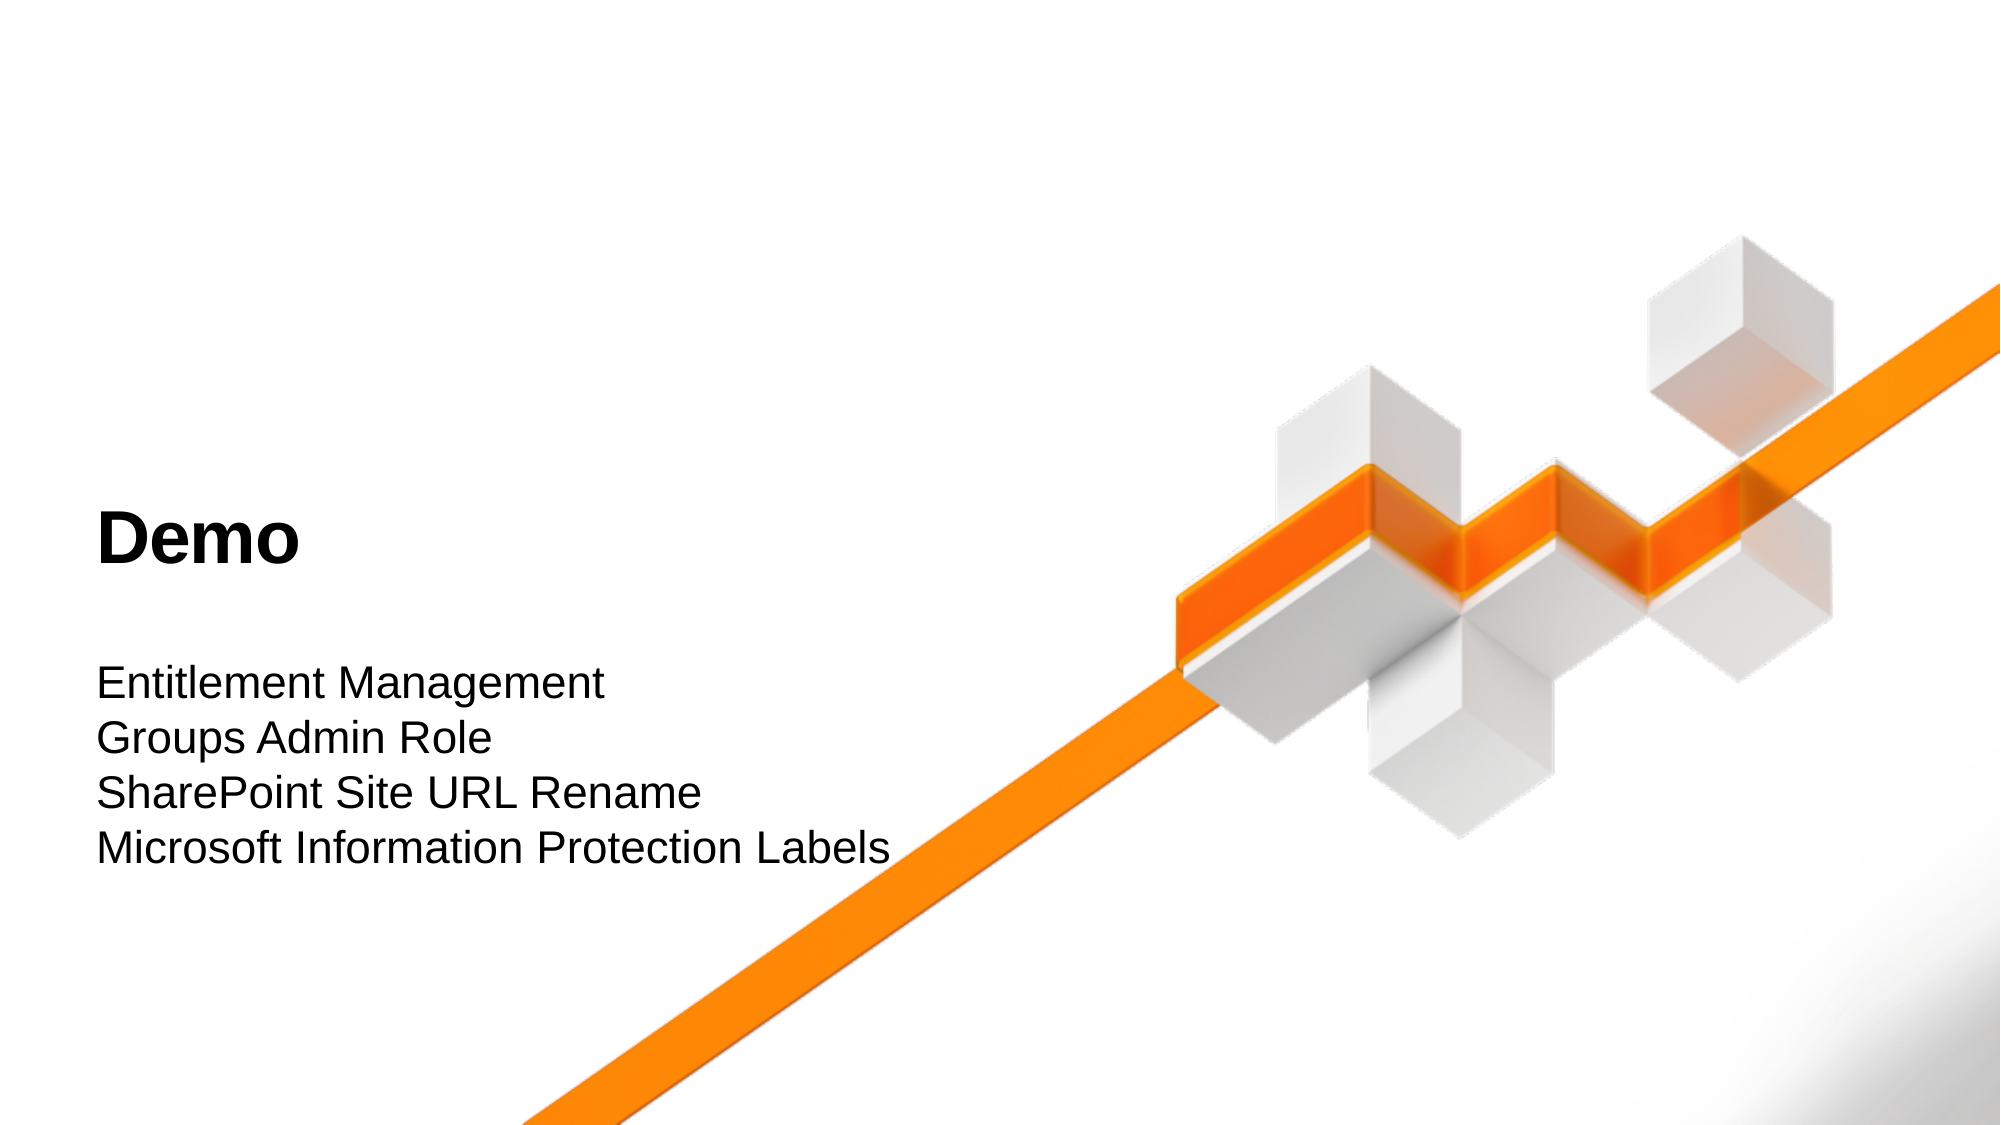

# Demo
Entitlement Management
Groups Admin Role
SharePoint Site URL Rename
Microsoft Information Protection Labels